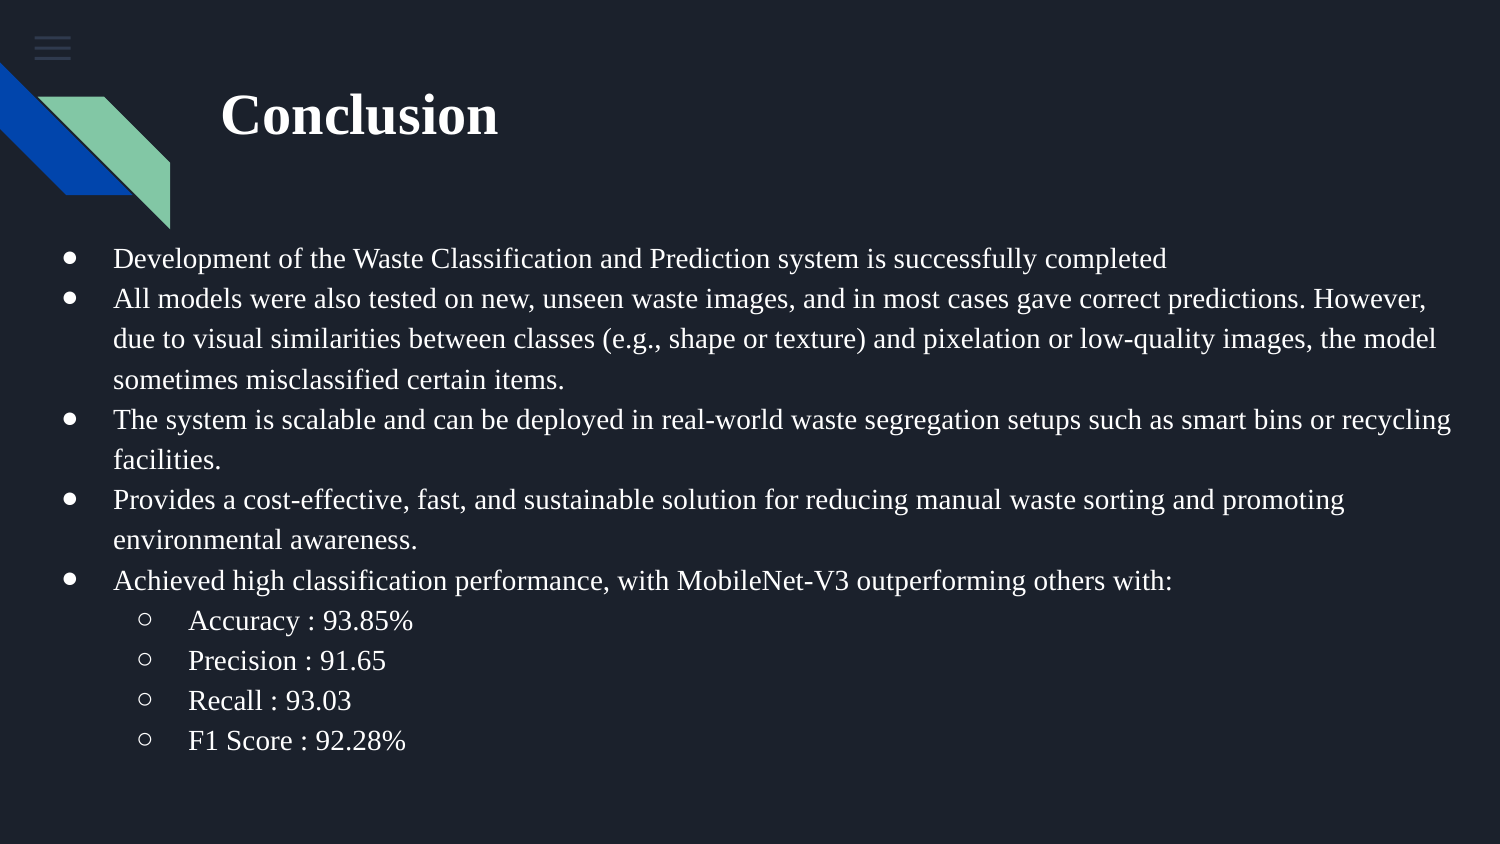

# Conclusion
Development of the Waste Classification and Prediction system is successfully completed
All models were also tested on new, unseen waste images, and in most cases gave correct predictions. However, due to visual similarities between classes (e.g., shape or texture) and pixelation or low-quality images, the model sometimes misclassified certain items.
The system is scalable and can be deployed in real-world waste segregation setups such as smart bins or recycling facilities.
Provides a cost-effective, fast, and sustainable solution for reducing manual waste sorting and promoting environmental awareness.
Achieved high classification performance, with MobileNet-V3 outperforming others with:
Accuracy : 93.85%
Precision : 91.65
Recall : 93.03
F1 Score : 92.28%